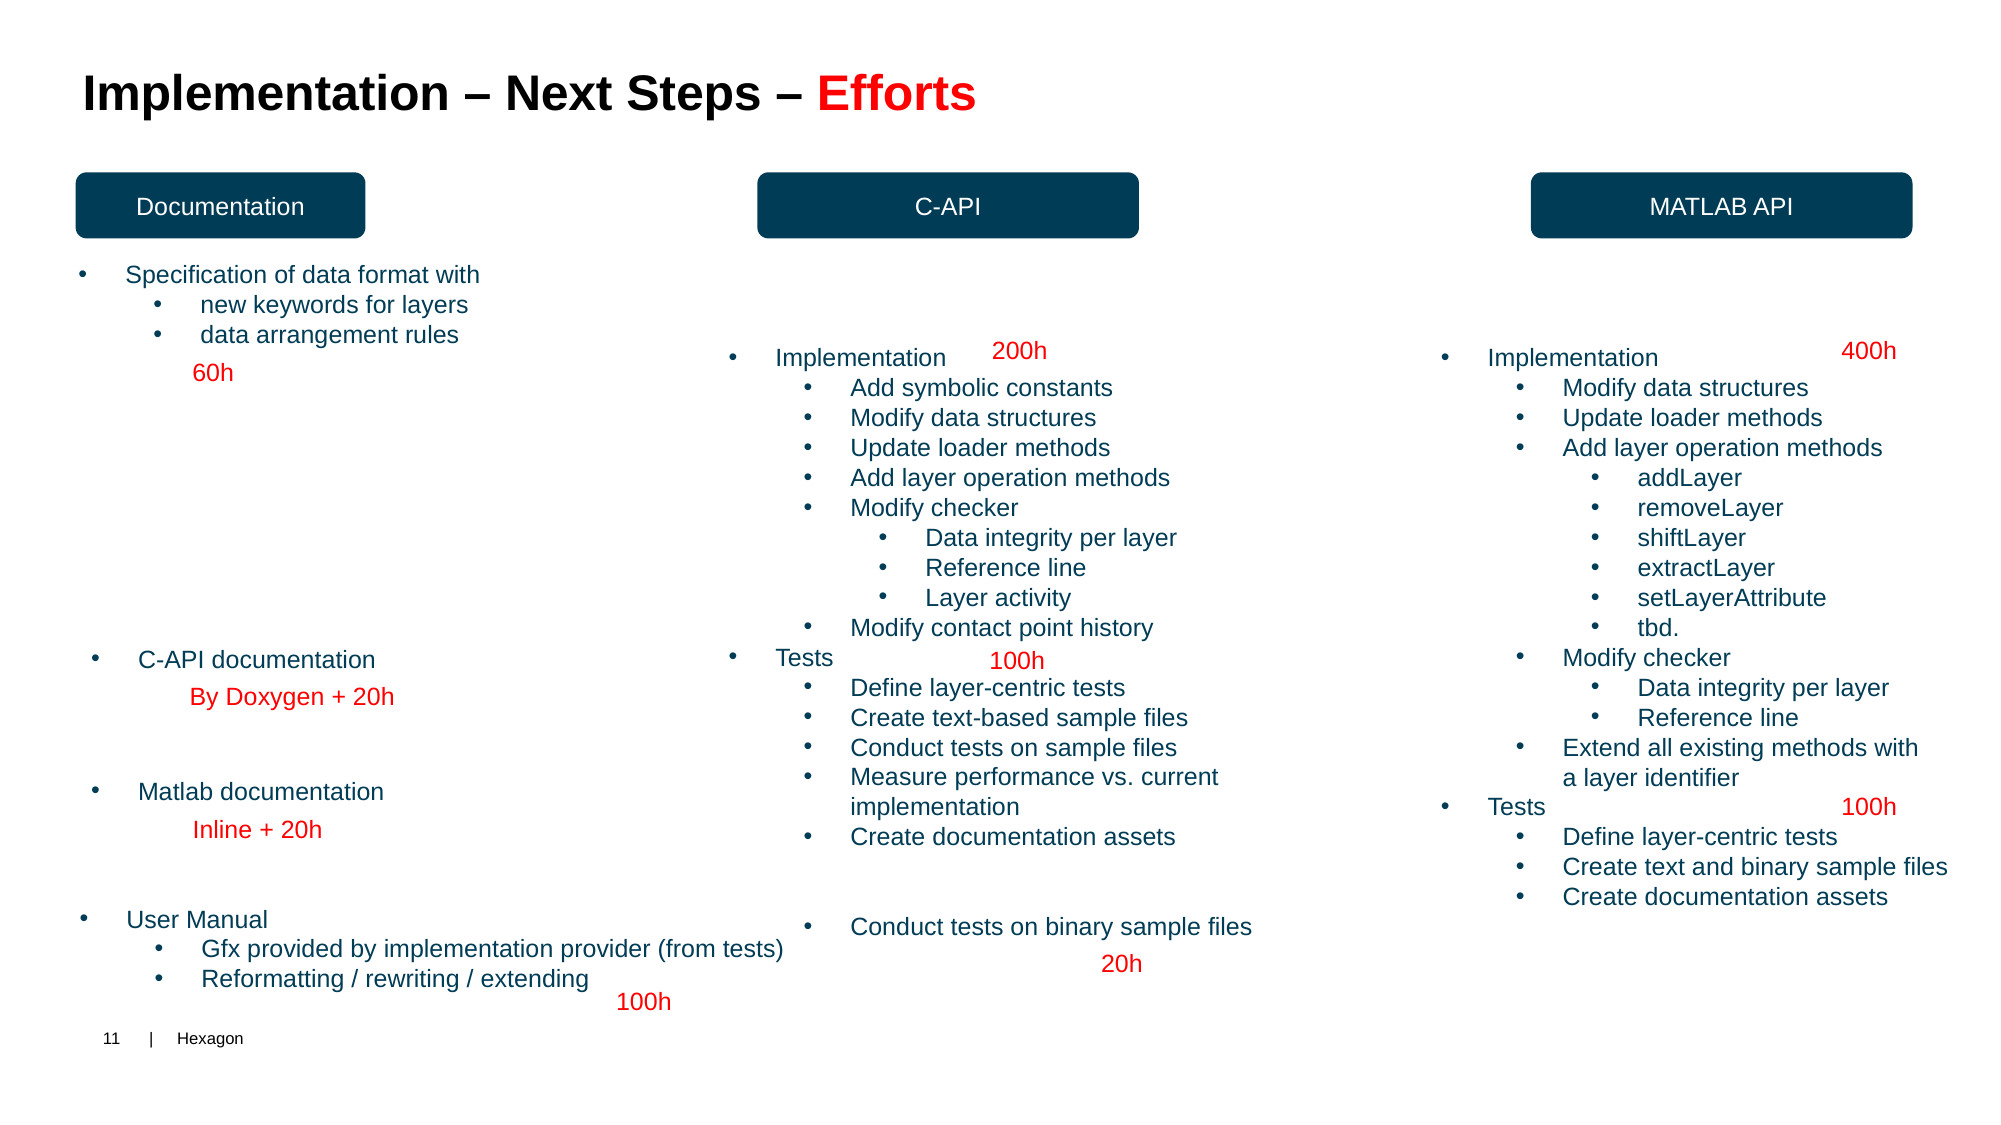

Implementation – Next Steps – Efforts
Documentation
C-API
MATLAB API
Specification of data format with
new keywords for layers
data arrangement rules
200h
400h
Implementation
Add symbolic constants
Modify data structures
Update loader methods
Add layer operation methods
Modify checker
Data integrity per layer
Reference line
Layer activity
Modify contact point history
Tests
Define layer-centric tests
Create text-based sample files
Conduct tests on sample files
Measure performance vs. current
implementation
Create documentation assets

Conduct tests on binary sample files
Implementation
Modify data structures
Update loader methods
Add layer operation methods
addLayer
removeLayer
shiftLayer
extractLayer
setLayerAttribute
tbd.
Modify checker
Data integrity per layer
Reference line
Extend all existing methods with
a layer identifier
Tests
Define layer-centric tests
Create text and binary sample files
Create documentation assets
60h
C-API documentation
100h
By Doxygen + 20h
Matlab documentation
100h
Inline + 20h
User Manual
Gfx provided by implementation provider (from tests)
Reformatting / rewriting / extending
20h
100h